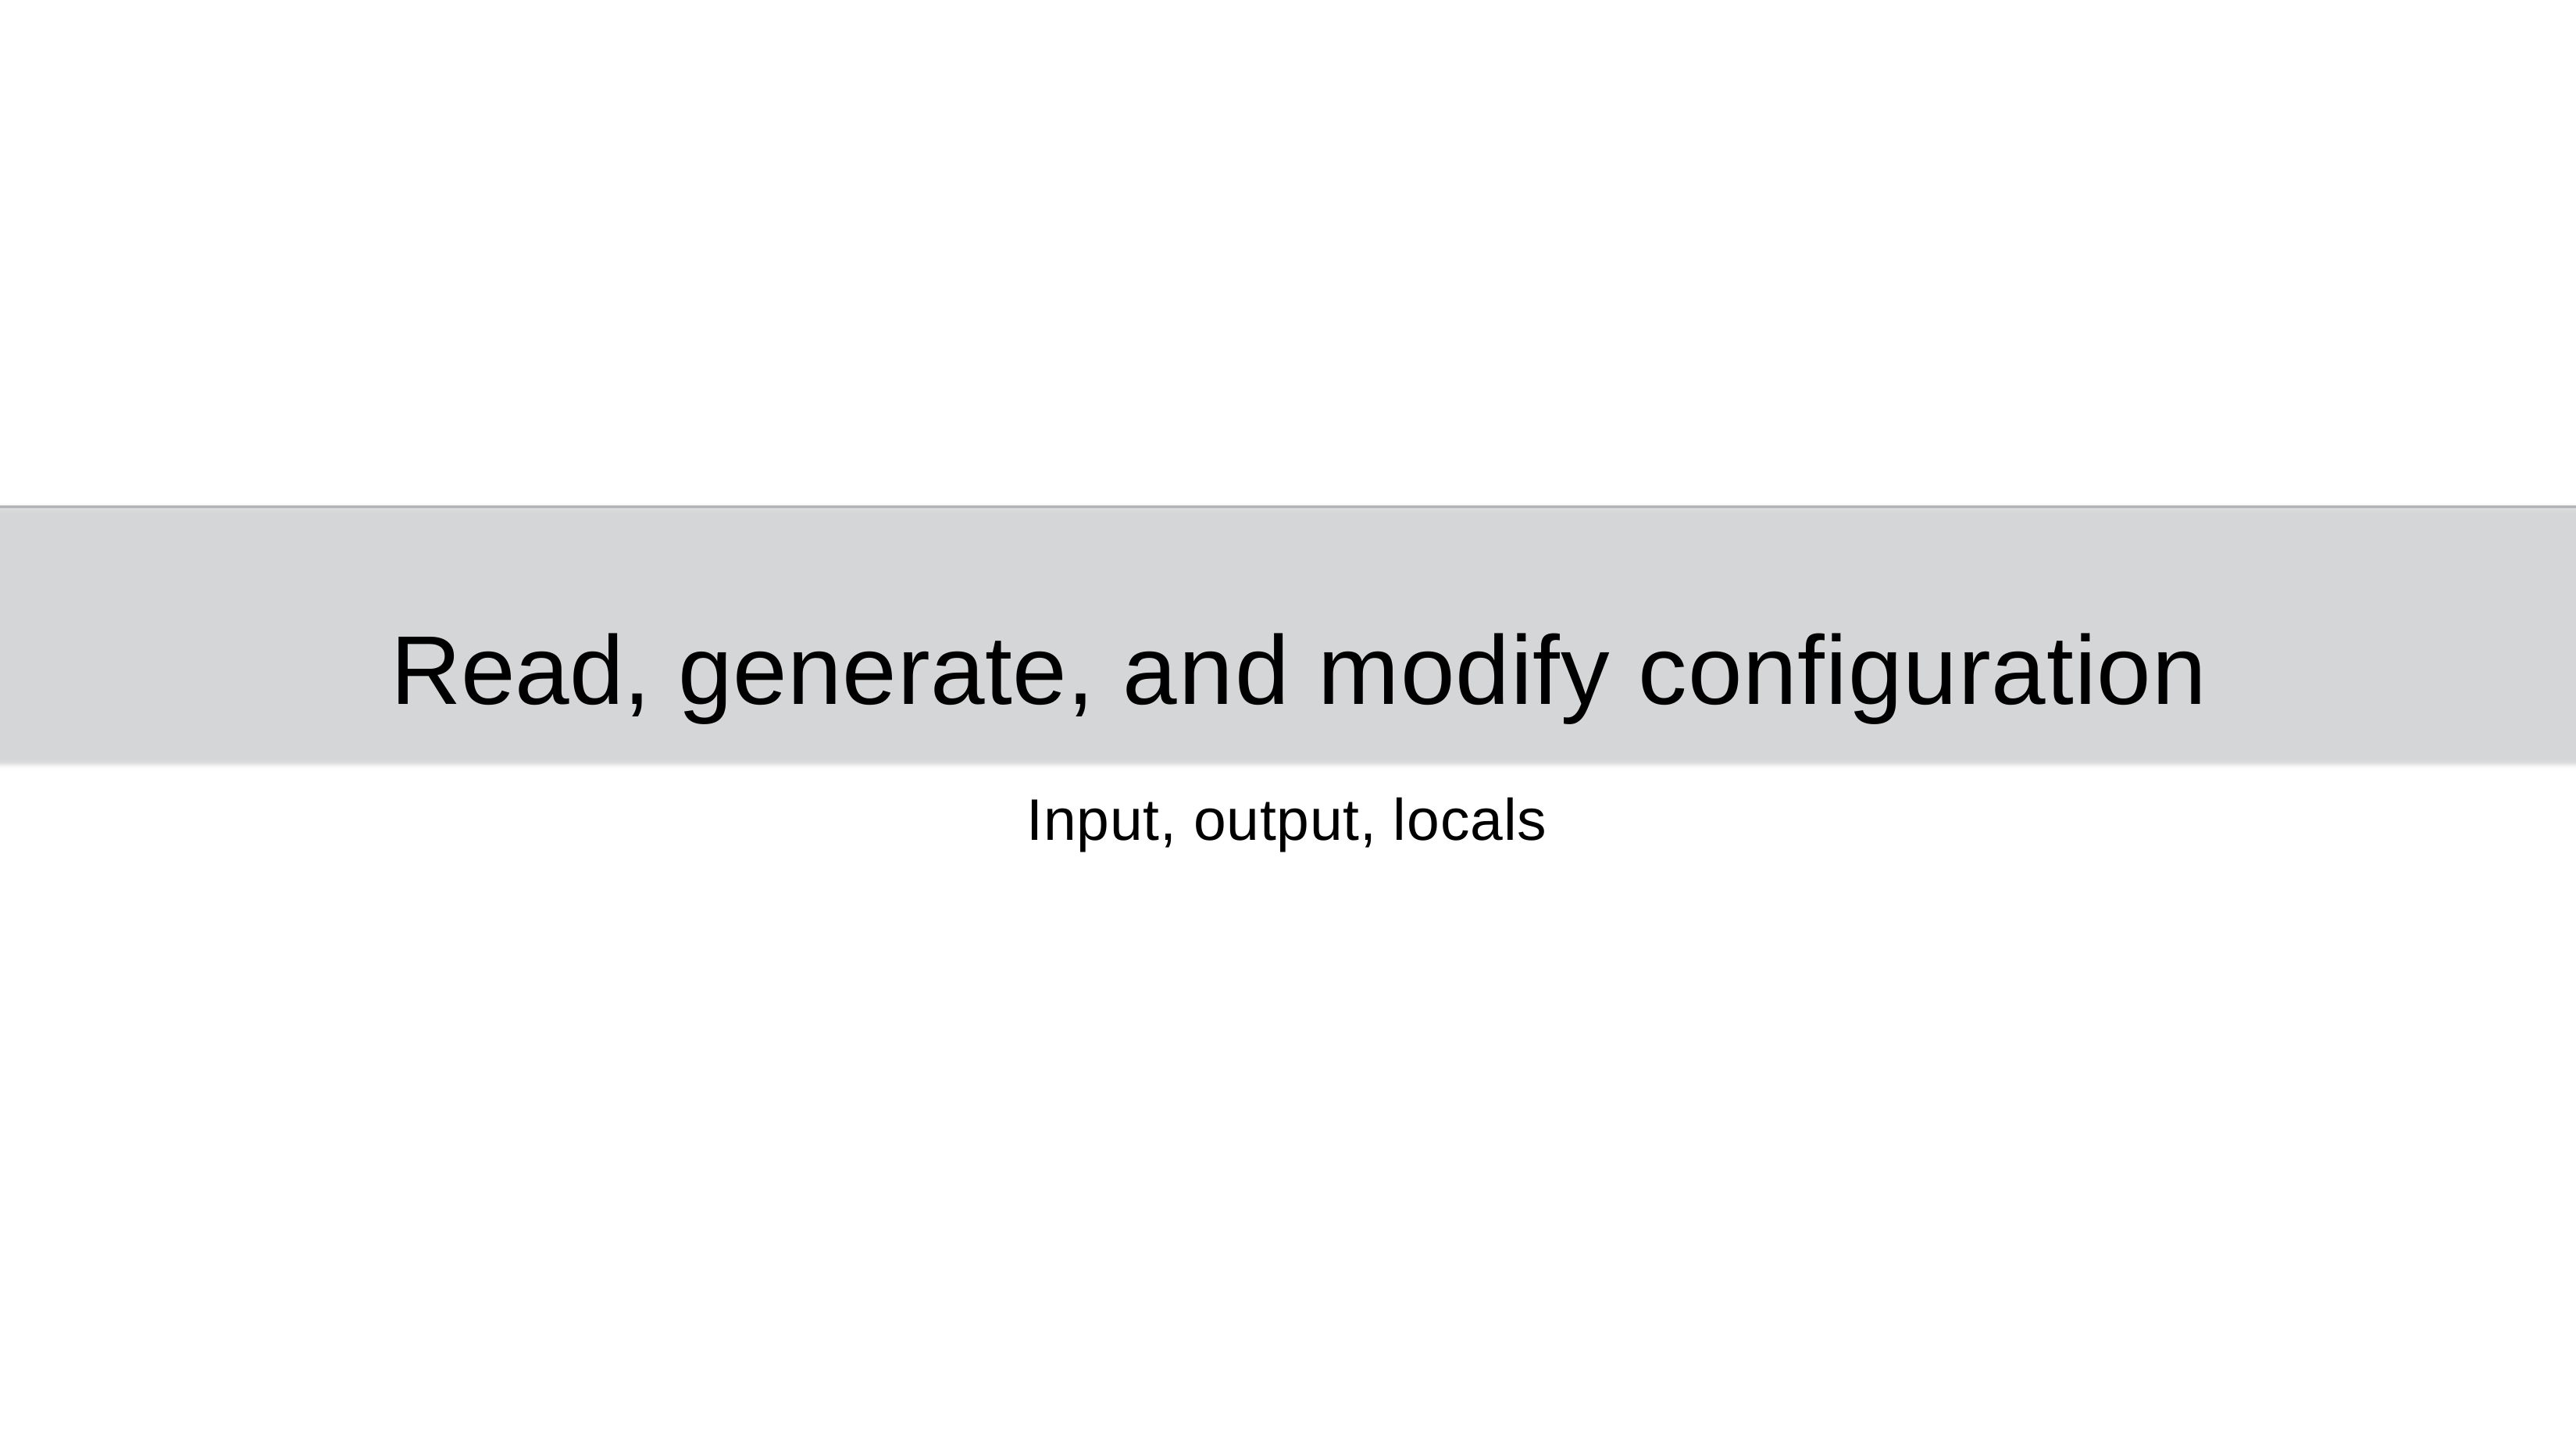

Read, generate, and modify configuration
Input, output, locals